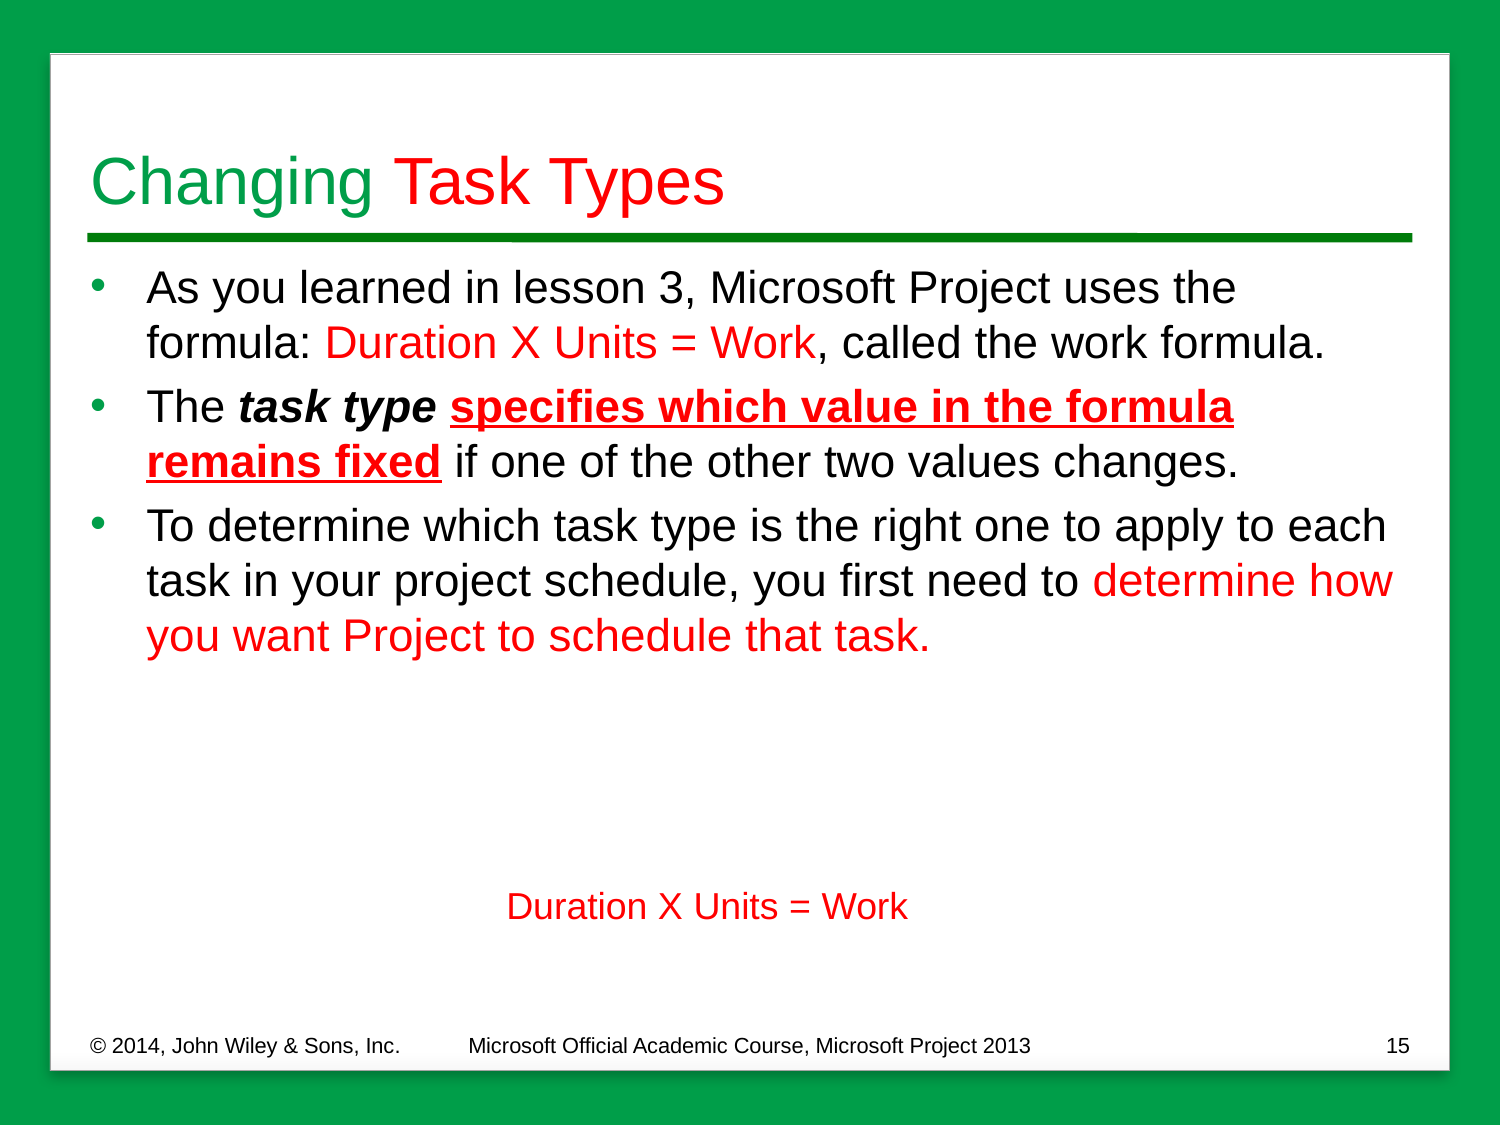

# Changing Task Types
As you learned in lesson 3, Microsoft Project uses the formula: Duration X Units = Work, called the work formula.
The task type specifies which value in the formula remains fixed if one of the other two values changes.
To determine which task type is the right one to apply to each task in your project schedule, you first need to determine how you want Project to schedule that task.
Duration X Units = Work
© 2014, John Wiley & Sons, Inc.
Microsoft Official Academic Course, Microsoft Project 2013
15